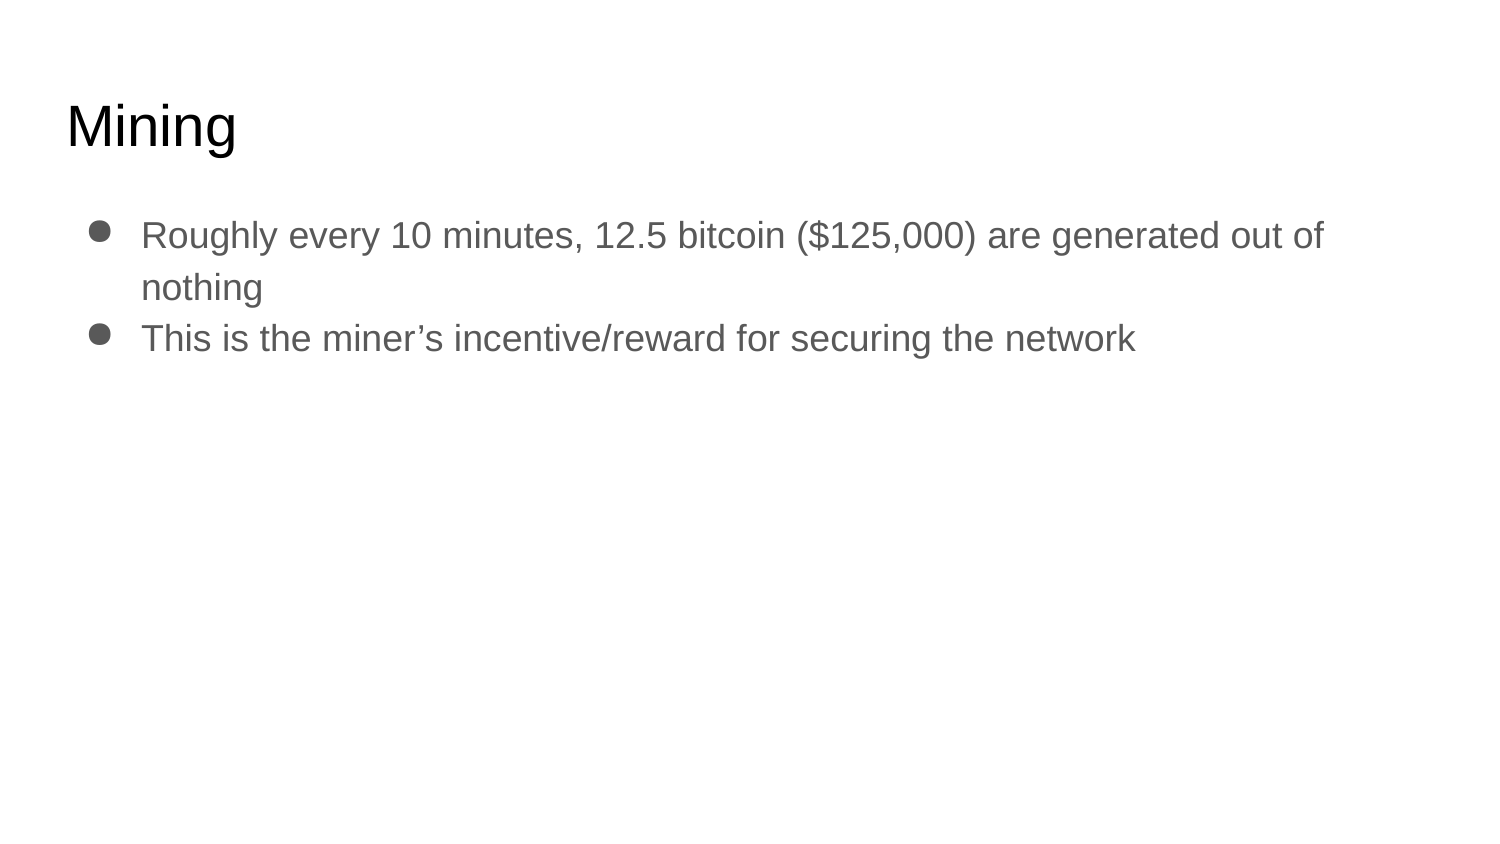

# Mining
Roughly every 10 minutes, 12.5 bitcoin ($125,000) are generated out of nothing
This is the miner’s incentive/reward for securing the network